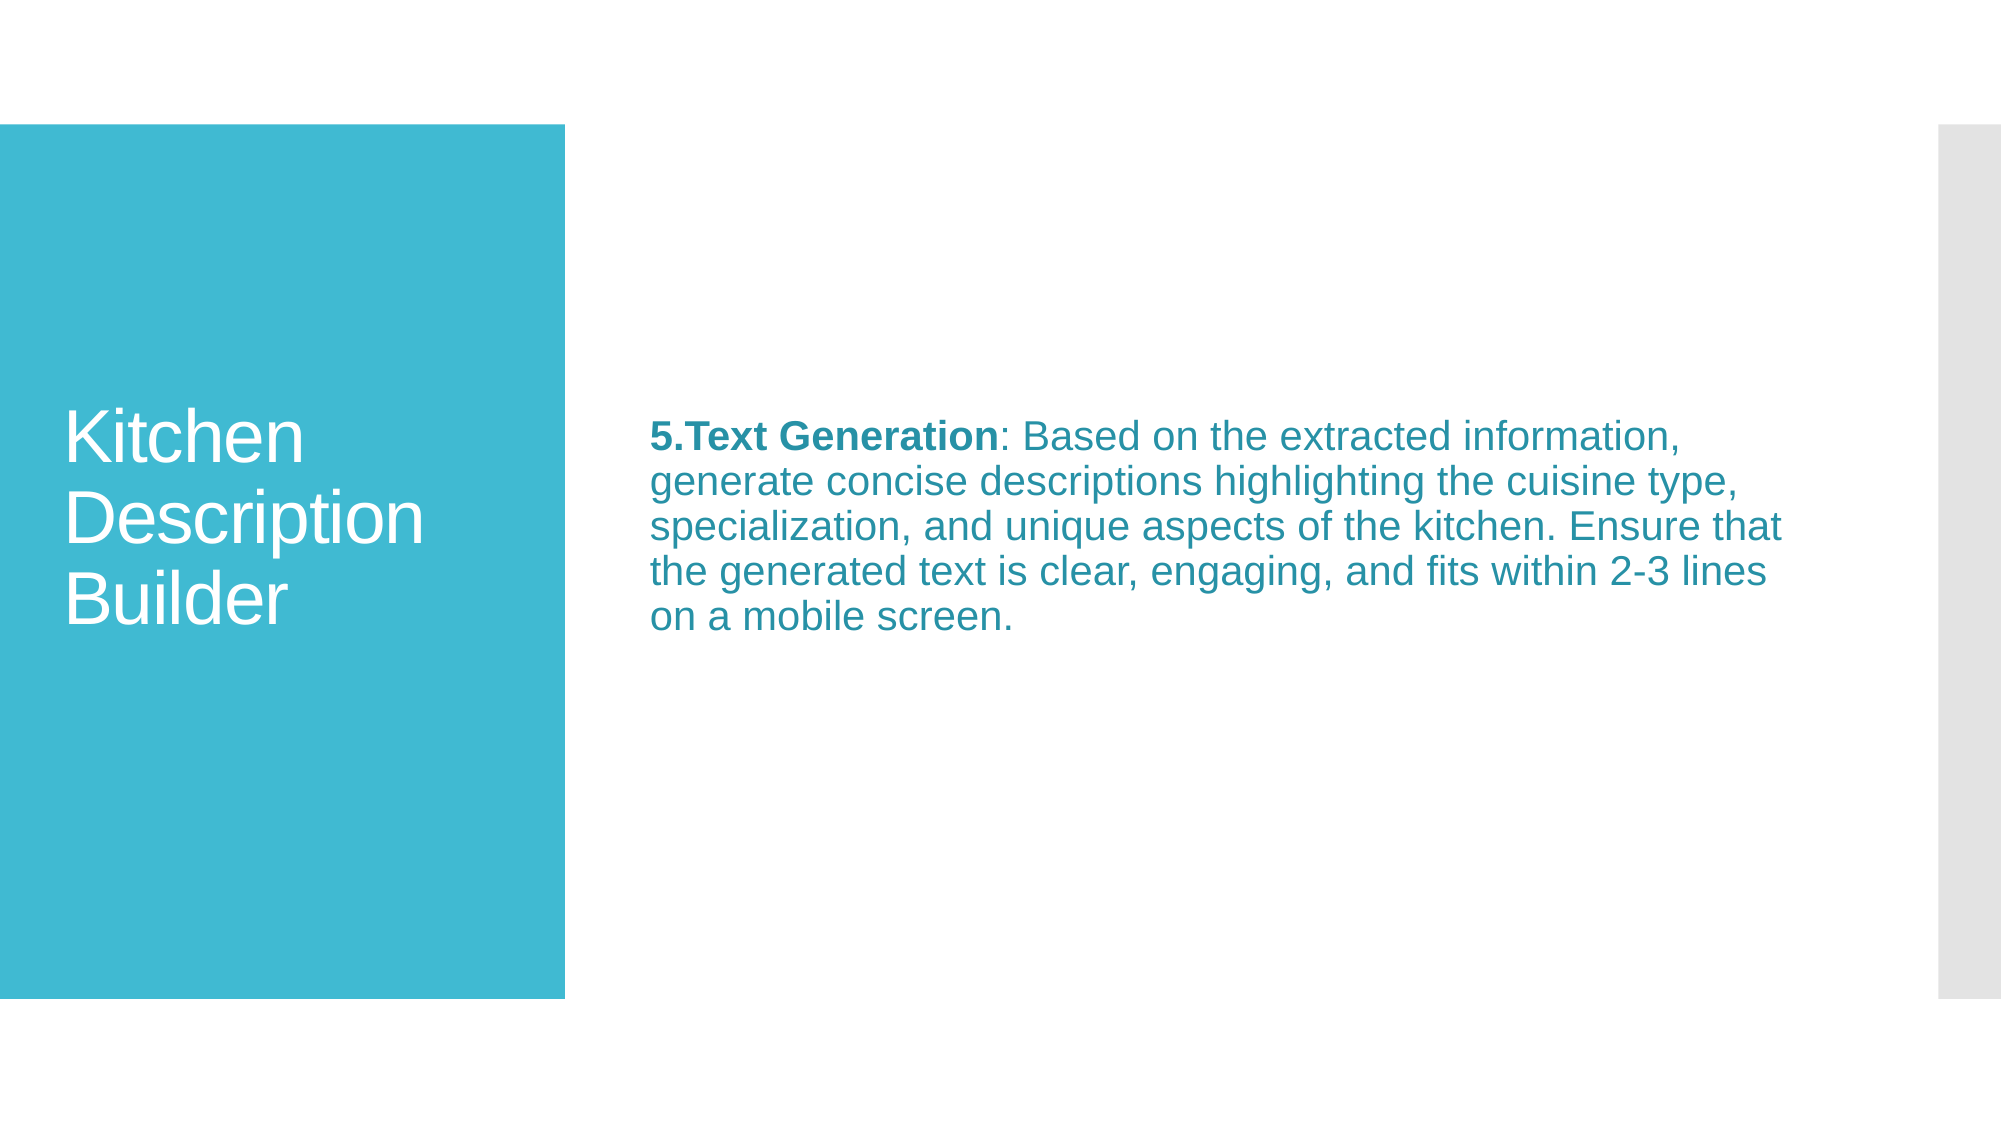

# Kitchen         Description Builder
5.Text Generation: Based on the extracted information, generate concise descriptions highlighting the cuisine type, specialization, and unique aspects of the kitchen. Ensure that the generated text is clear, engaging, and fits within 2-3 lines on a mobile screen.